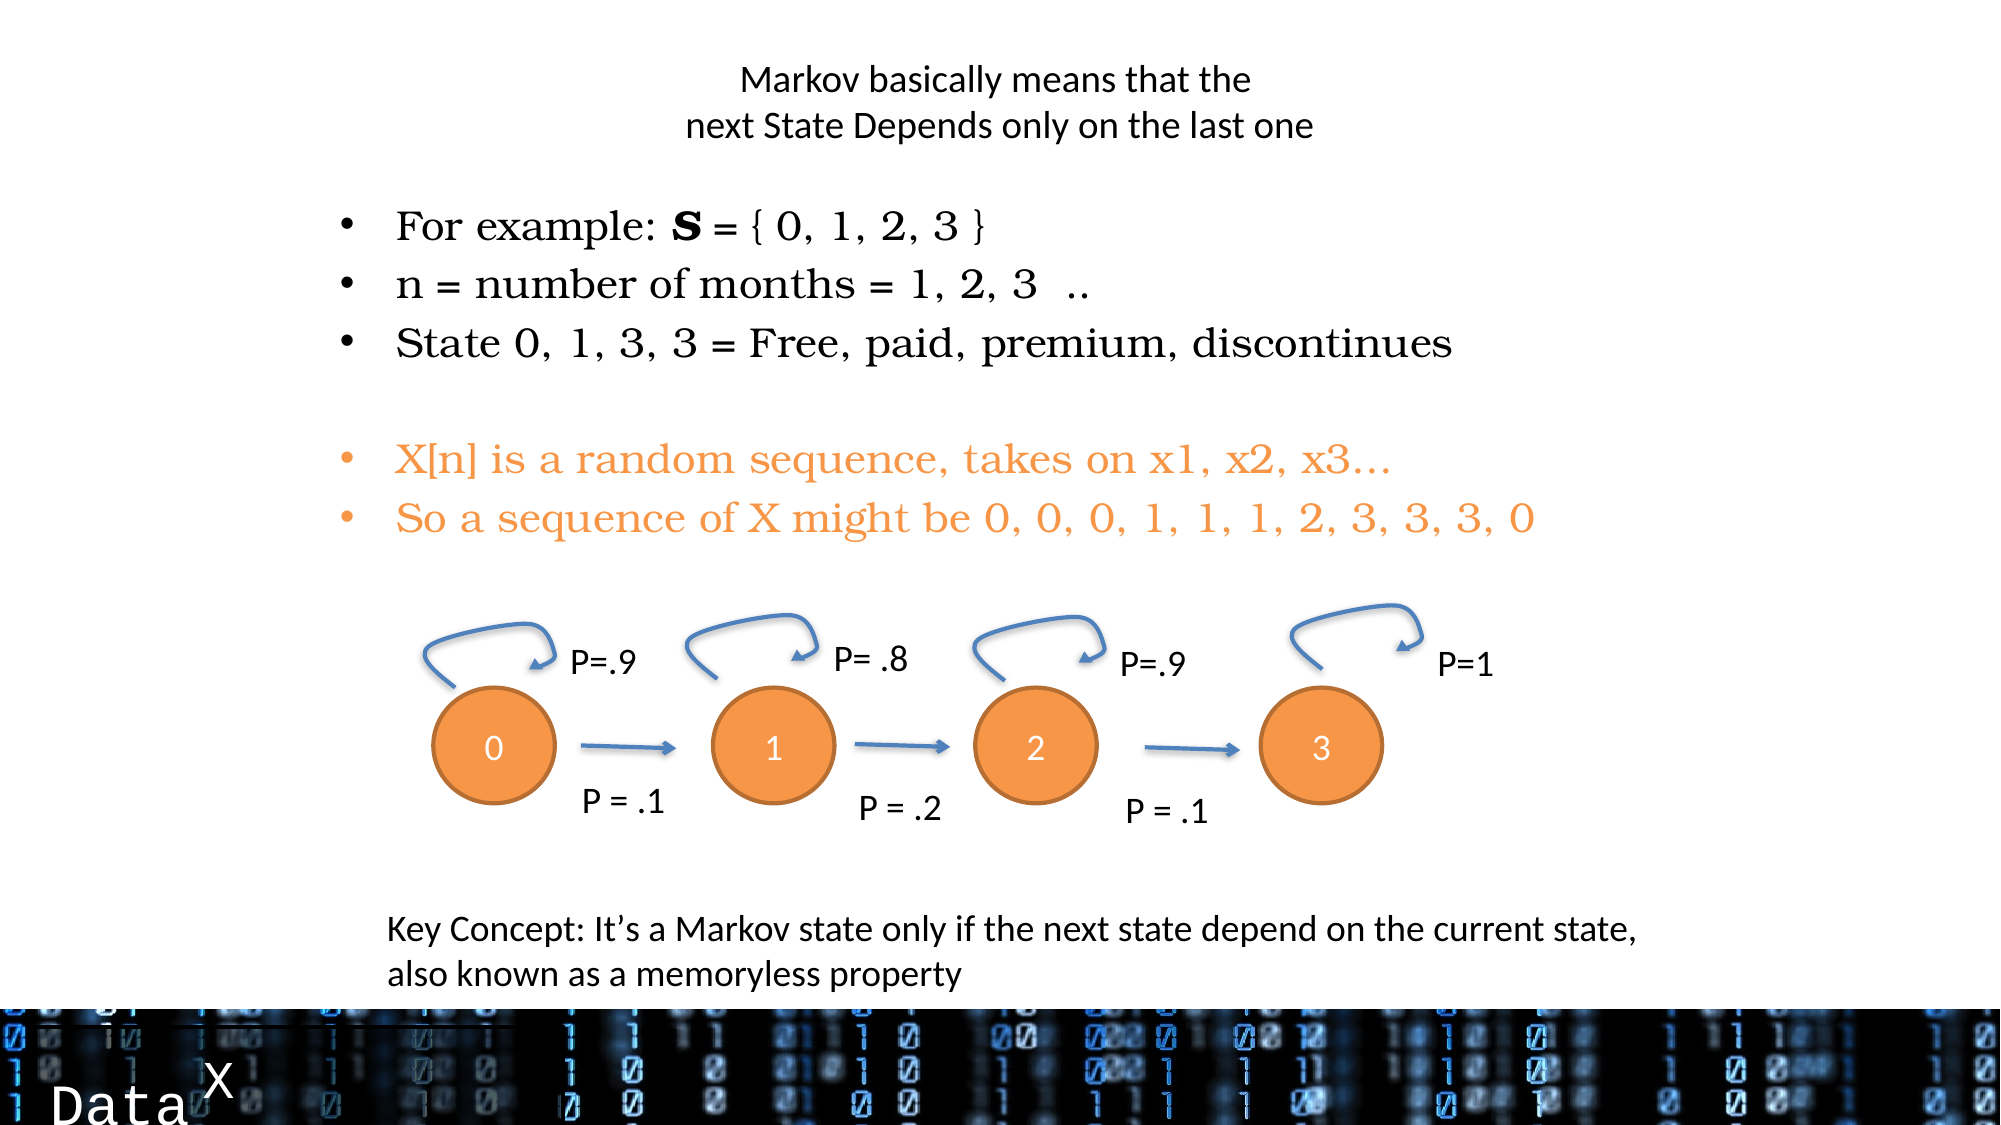

# Markov basically means that the next State Depends only on the last one
For example: S = { 0, 1, 2, 3 }
n = number of months = 1, 2, 3  ..
State 0, 1, 3, 3 = Free, paid, premium, discontinues

X[n] is a random sequence, takes on x1, x2, x3…
So a sequence of X might be 0, 0, 0, 1, 1, 1, 2, 3, 3, 3, 0

P= .8
P=.9
P=.9
P=1
0
1
2
3
P = .1
P = .2
P = .1
Key Concept: It’s a Markov state only if the next state depend on the current state,
also known as a memoryless property